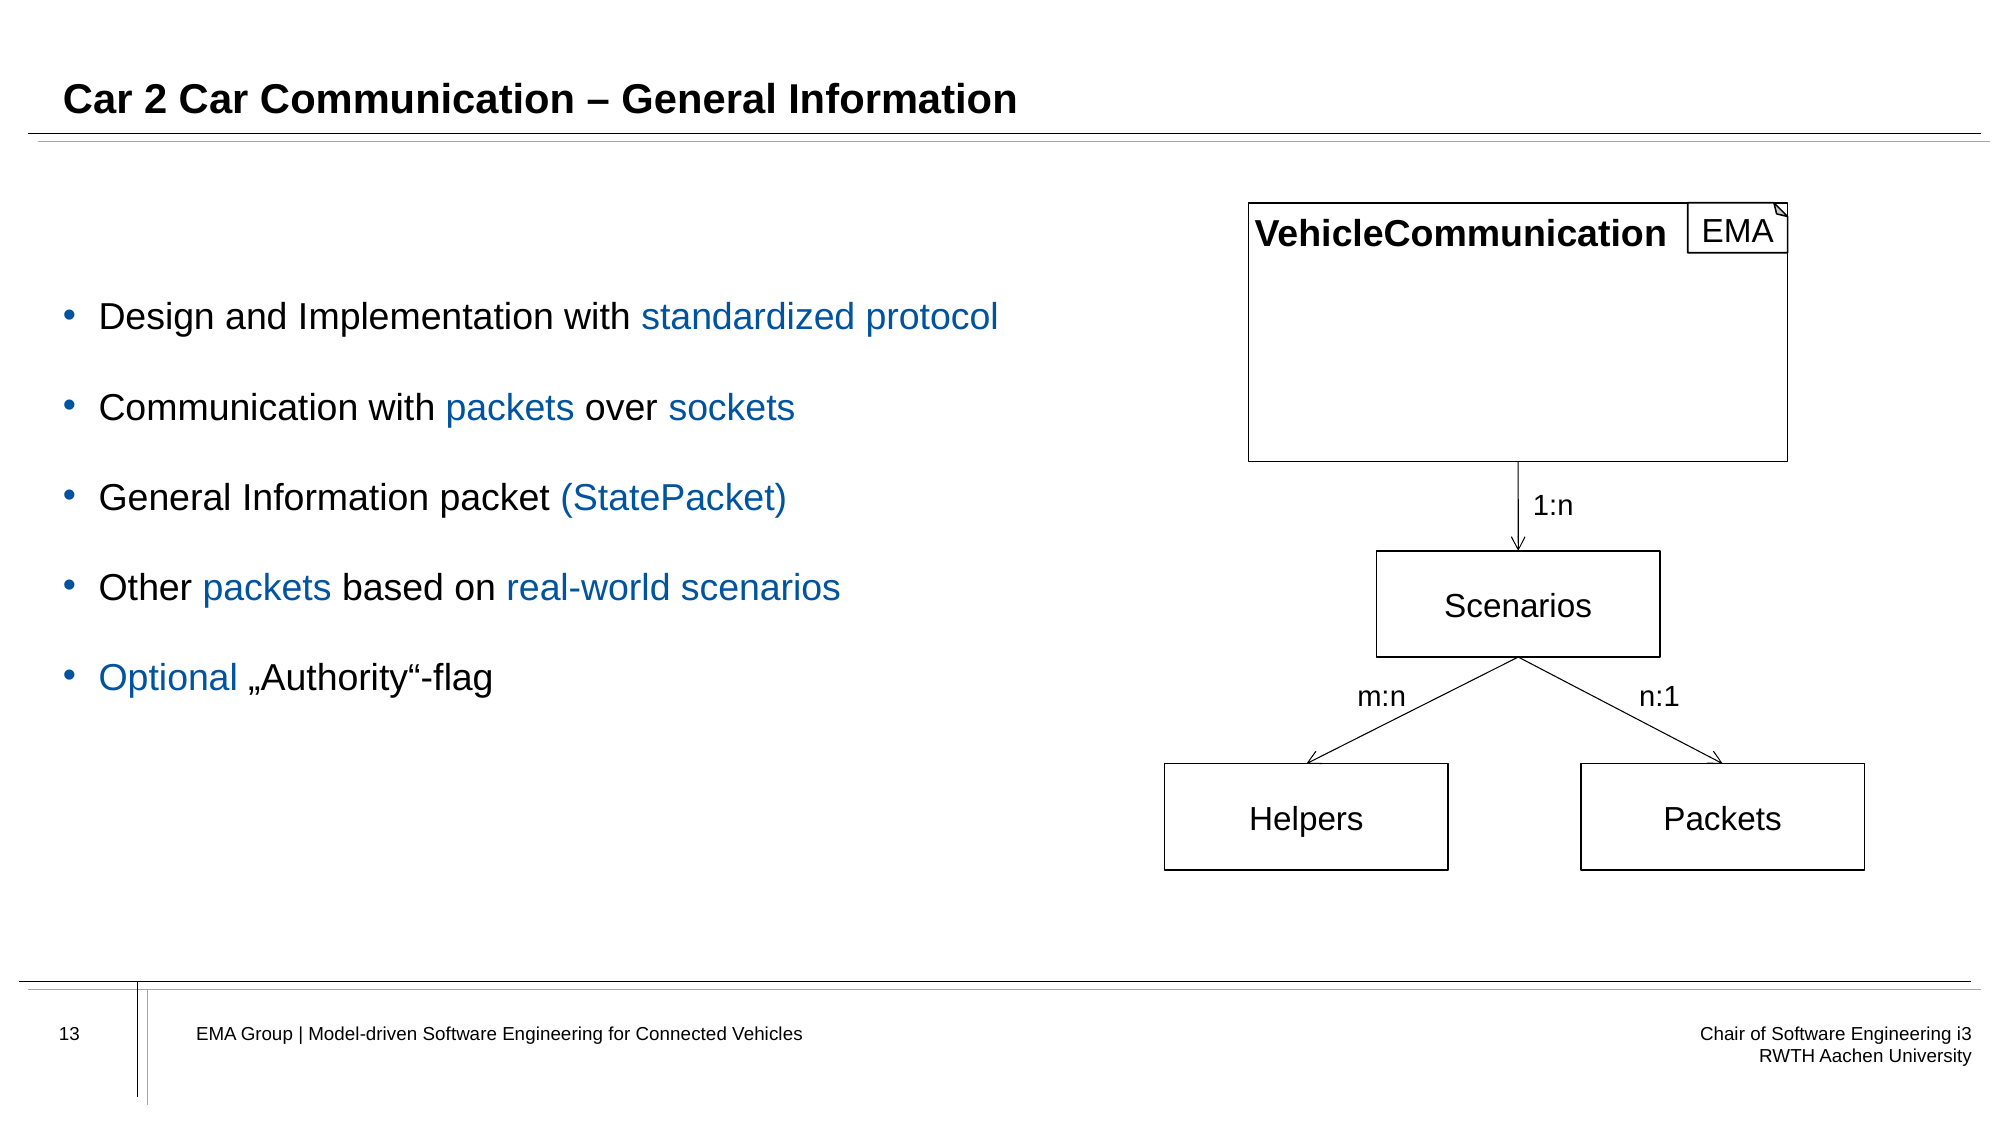

# Car 2 Car Communication – General Information
VehicleCommunication
EMA

Design and Implementation with standardized protocol

Communication with packets over sockets

General Information packet (StatePacket)

Other packets based on real-world scenarios

Optional „Authority“-flag

1:n
Scenarios
m:n
n:1
Helpers
Packets